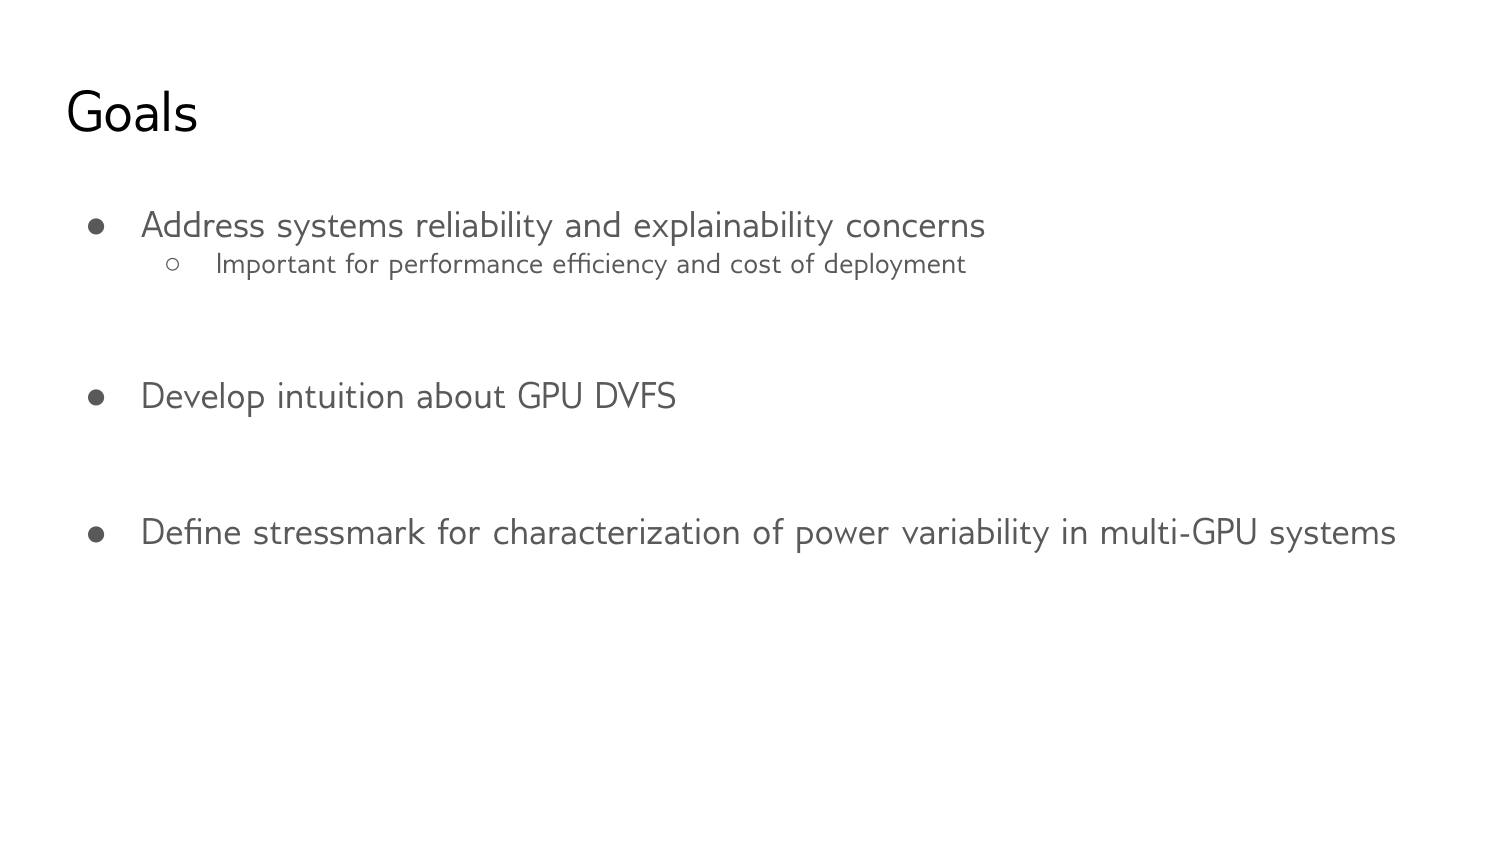

# Goals
Address systems reliability and explainability concerns
Important for performance efficiency and cost of deployment

Develop intuition about GPU DVFS

Define stressmark for characterization of power variability in multi-GPU systems